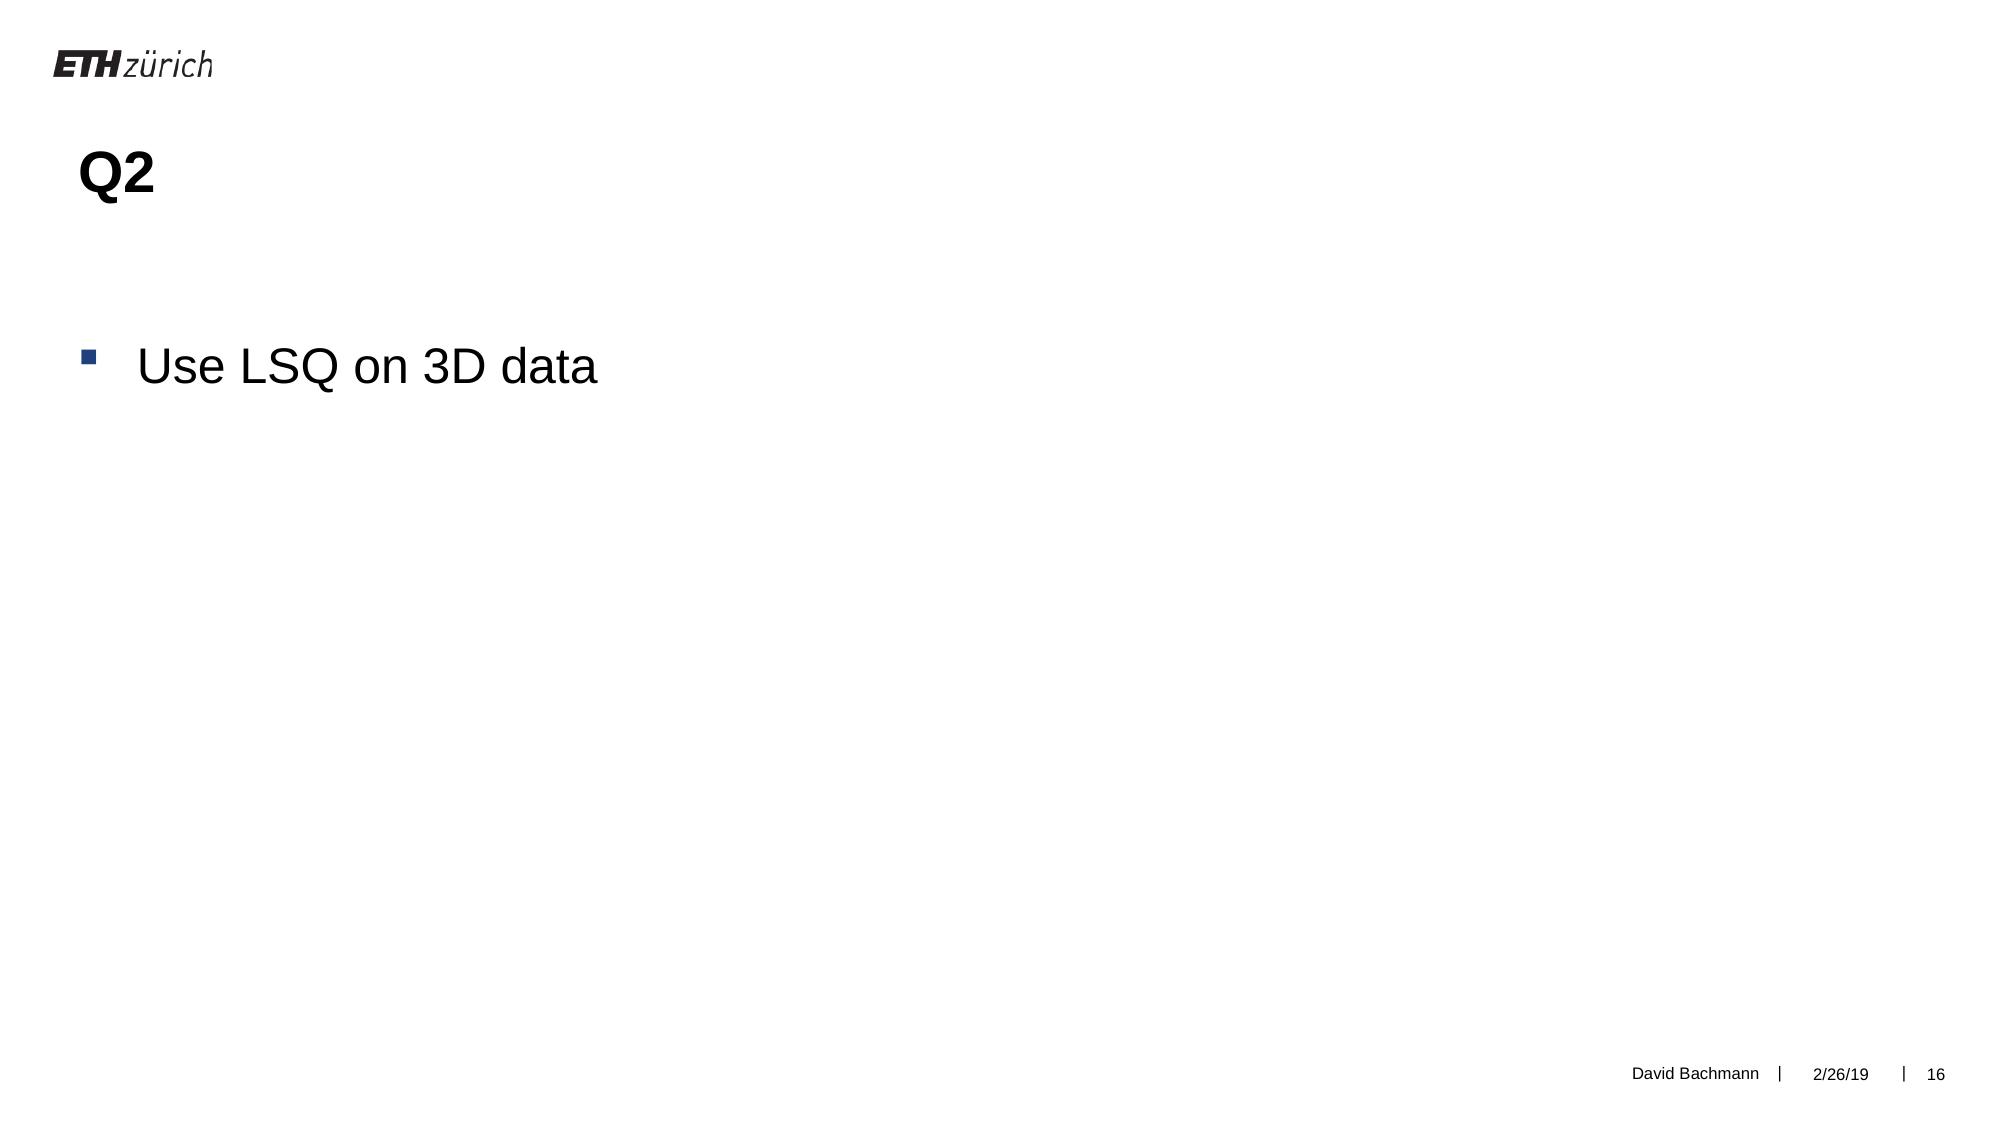

Q2
Use LSQ on 3D data
David Bachmann
2/26/19
16